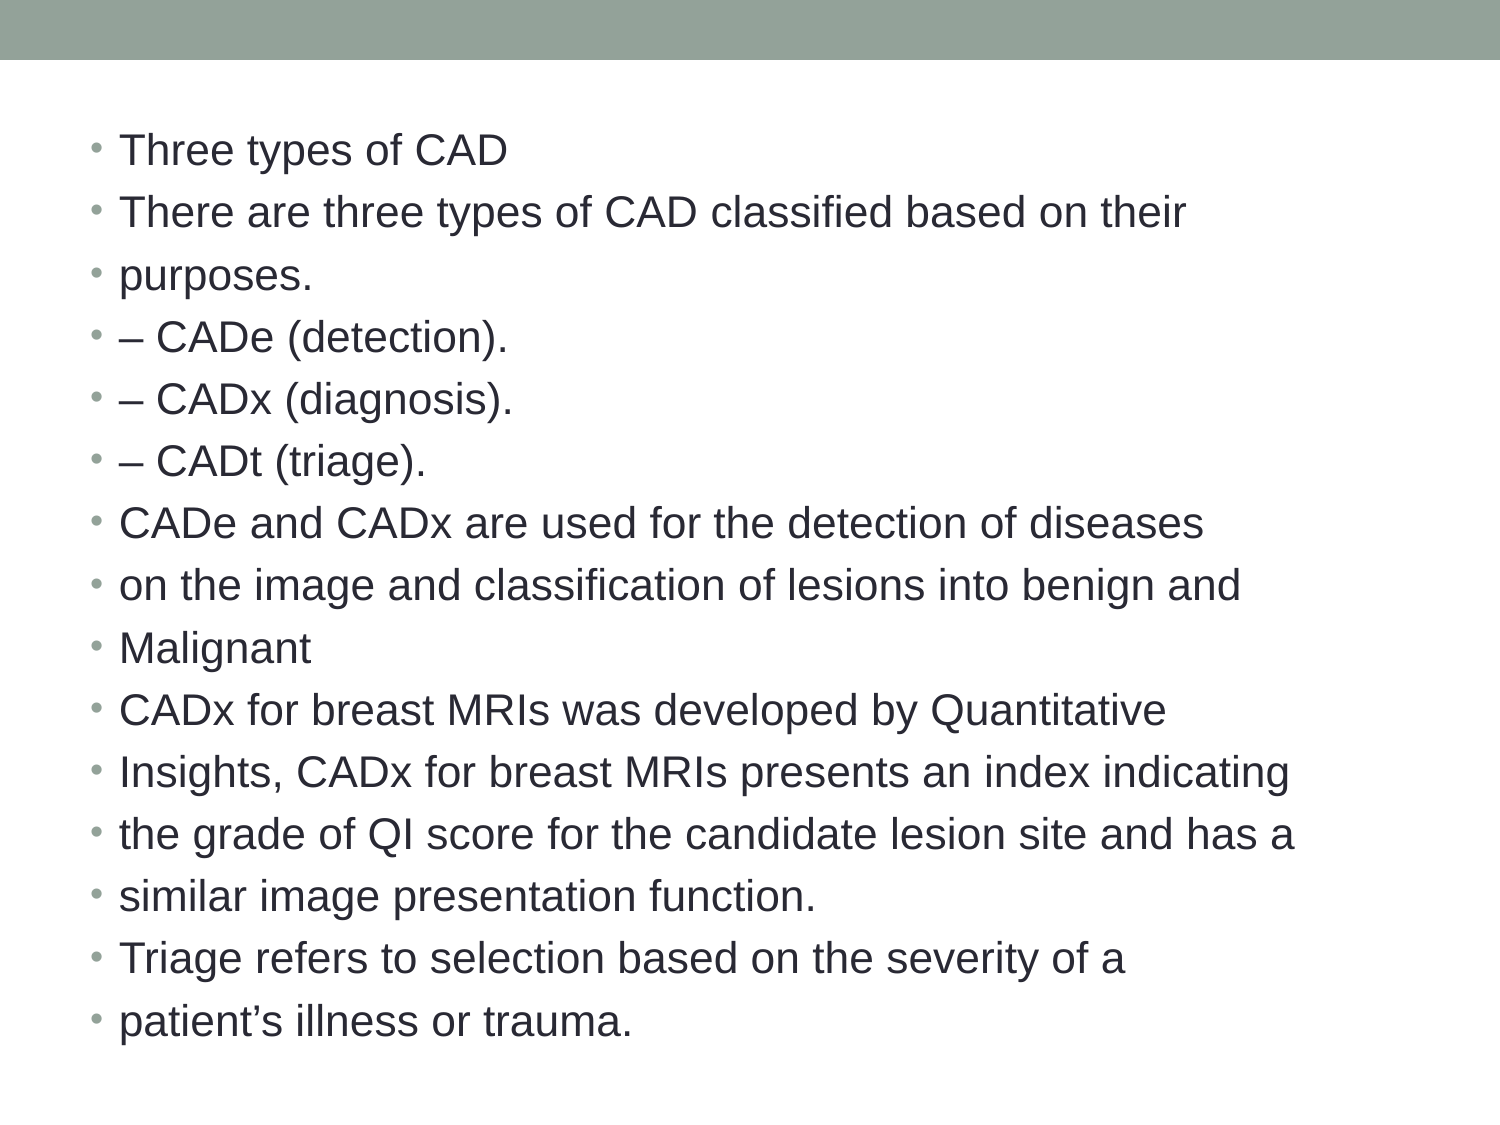

Three types of CAD
There are three types of CAD classified based on their
purposes.
– CADe (detection).
– CADx (diagnosis).
– CADt (triage).
CADe and CADx are used for the detection of diseases
on the image and classification of lesions into benign and
Malignant
CADx for breast MRIs was developed by Quantitative
Insights, CADx for breast MRIs presents an index indicating
the grade of QI score for the candidate lesion site and has a
similar image presentation function.
Triage refers to selection based on the severity of a
patient’s illness or trauma.